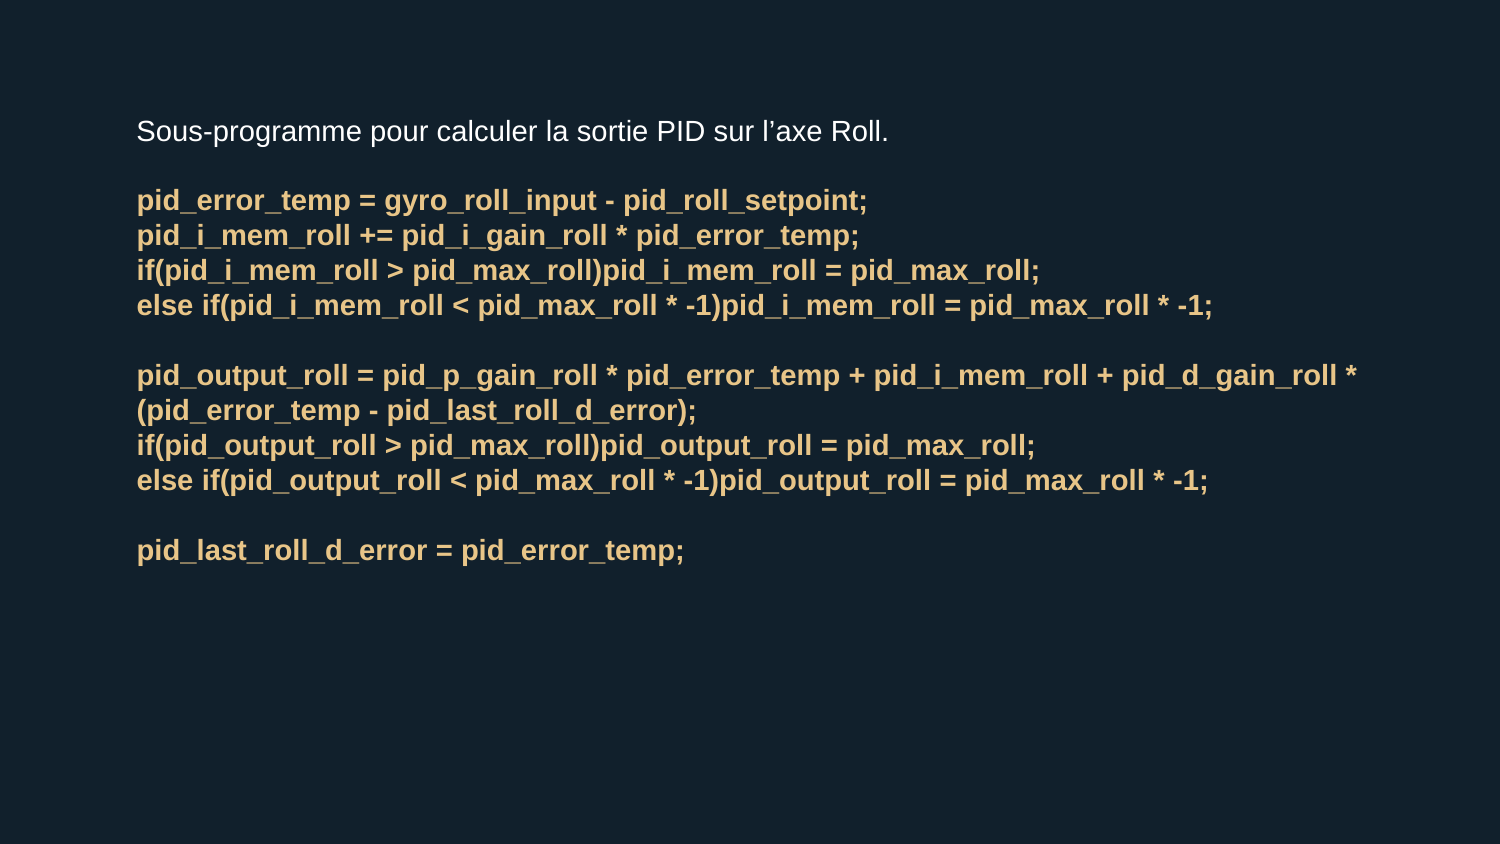

Sous-programme pour calculer la sortie PID sur l’axe Roll.
pid_error_temp = gyro_roll_input - pid_roll_setpoint;
pid_i_mem_roll += pid_i_gain_roll * pid_error_temp;
if(pid_i_mem_roll > pid_max_roll)pid_i_mem_roll = pid_max_roll;
else if(pid_i_mem_roll < pid_max_roll * -1)pid_i_mem_roll = pid_max_roll * -1;

pid_output_roll = pid_p_gain_roll * pid_error_temp + pid_i_mem_roll + pid_d_gain_roll * (pid_error_temp - pid_last_roll_d_error);
if(pid_output_roll > pid_max_roll)pid_output_roll = pid_max_roll;
else if(pid_output_roll < pid_max_roll * -1)pid_output_roll = pid_max_roll * -1;

pid_last_roll_d_error = pid_error_temp;